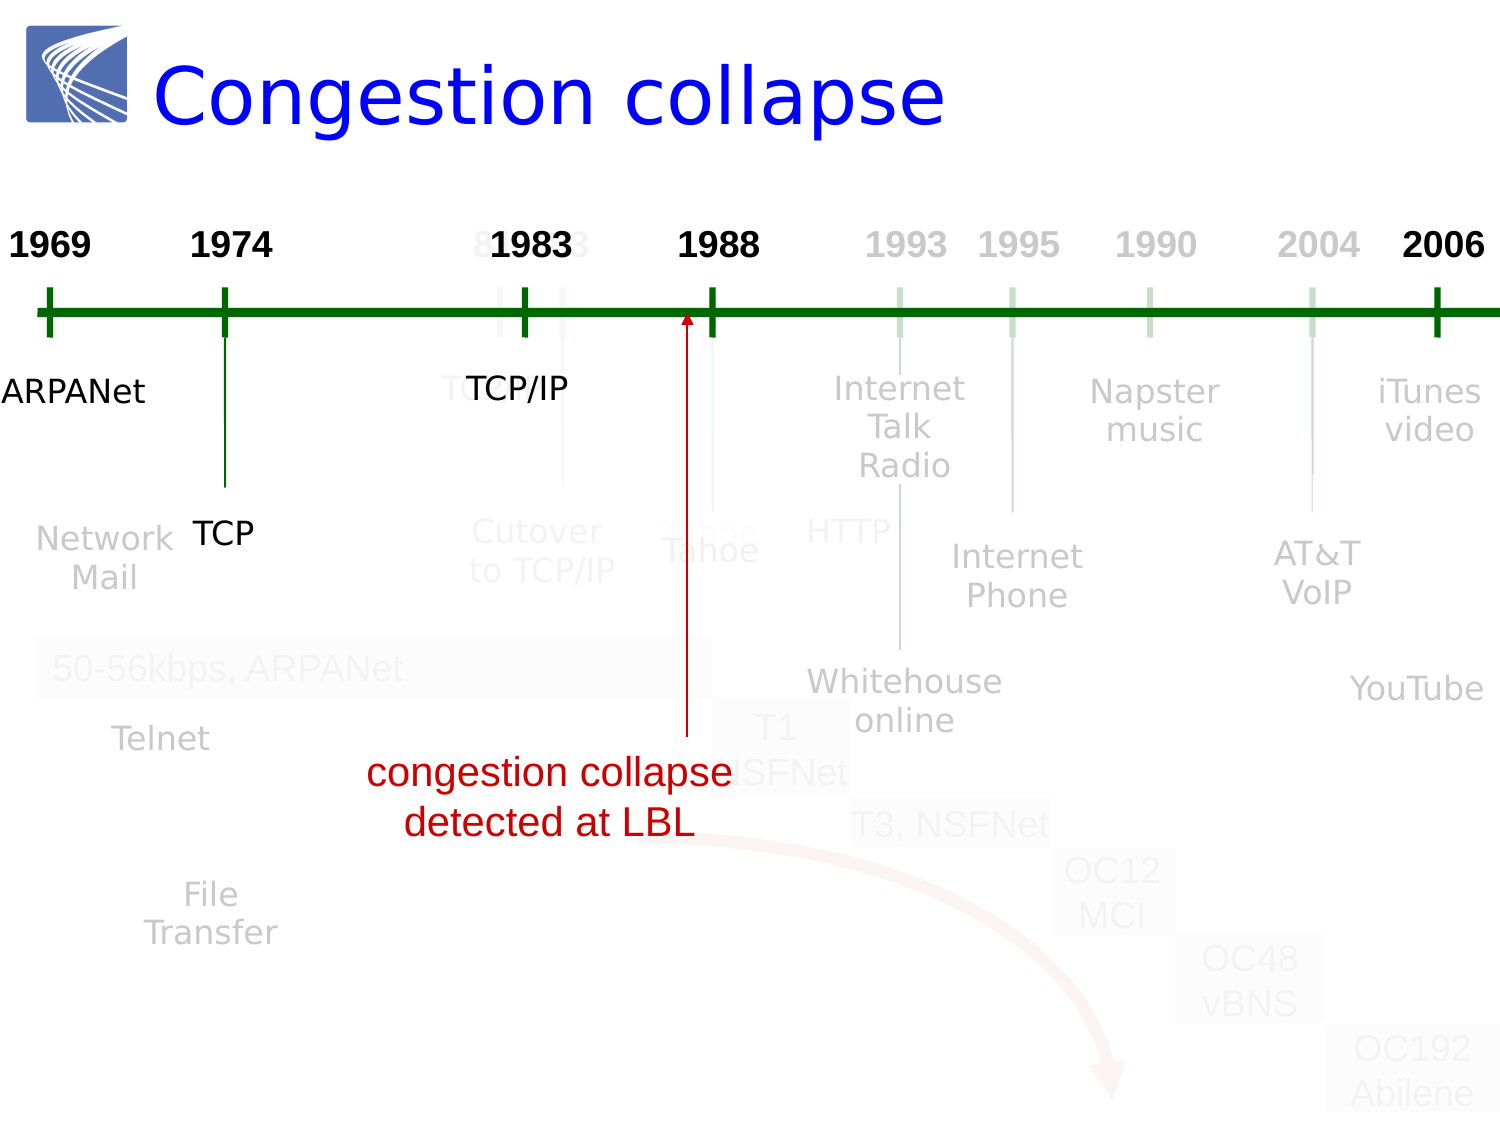

# Congestion collapse

1969
1969
1988

1993
1995
1990
2004

Internet
Talk
Radio
Napster
music
iTunes
video

AT&T
VoIP
Internet
Phone
Whitehouse
online
YouTube

ARPANet
Network
Mail
Tahoe
Telnet
File
Transfer
1969
1983
1988
2006

TCP/IP
ARPANet

1974

TCP

81
83
1988

TCP/IP
ARPANet

HTTP
Cutover
to TCP/IP
TCP
Tahoe
50-56kbps, ARPANet
T1
NSFNet
congestion collapse
detected at LBL
T3, NSFNet

OC12
MCI
OC48
vBNS
OC192
Abilene